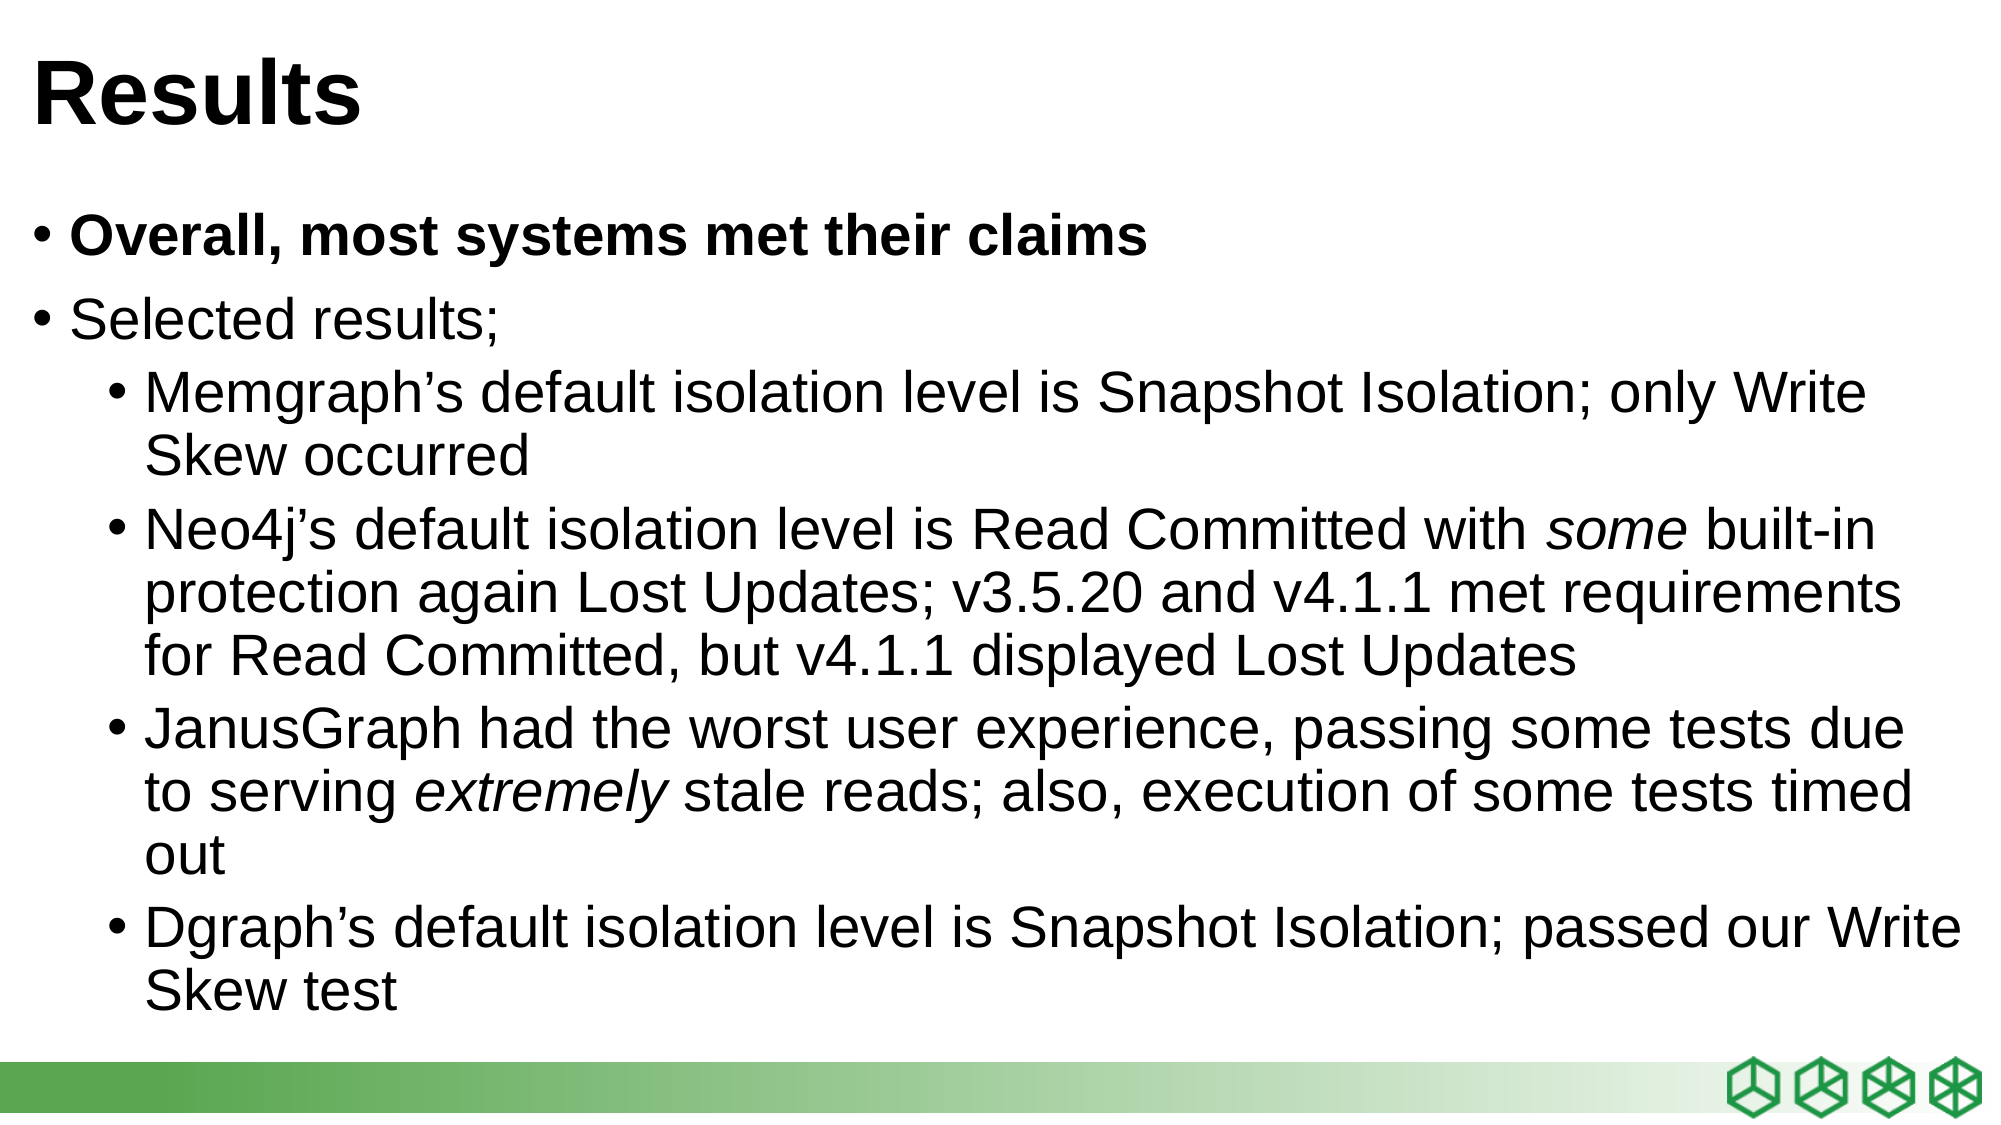

# Results
Overall, most systems met their claims
Selected results;
Memgraph’s default isolation level is Snapshot Isolation; only Write Skew occurred
Neo4j’s default isolation level is Read Committed with some built-in protection again Lost Updates; v3.5.20 and v4.1.1 met requirements for Read Committed, but v4.1.1 displayed Lost Updates
JanusGraph had the worst user experience, passing some tests due to serving extremely stale reads; also, execution of some tests timed out
Dgraph’s default isolation level is Snapshot Isolation; passed our Write Skew test